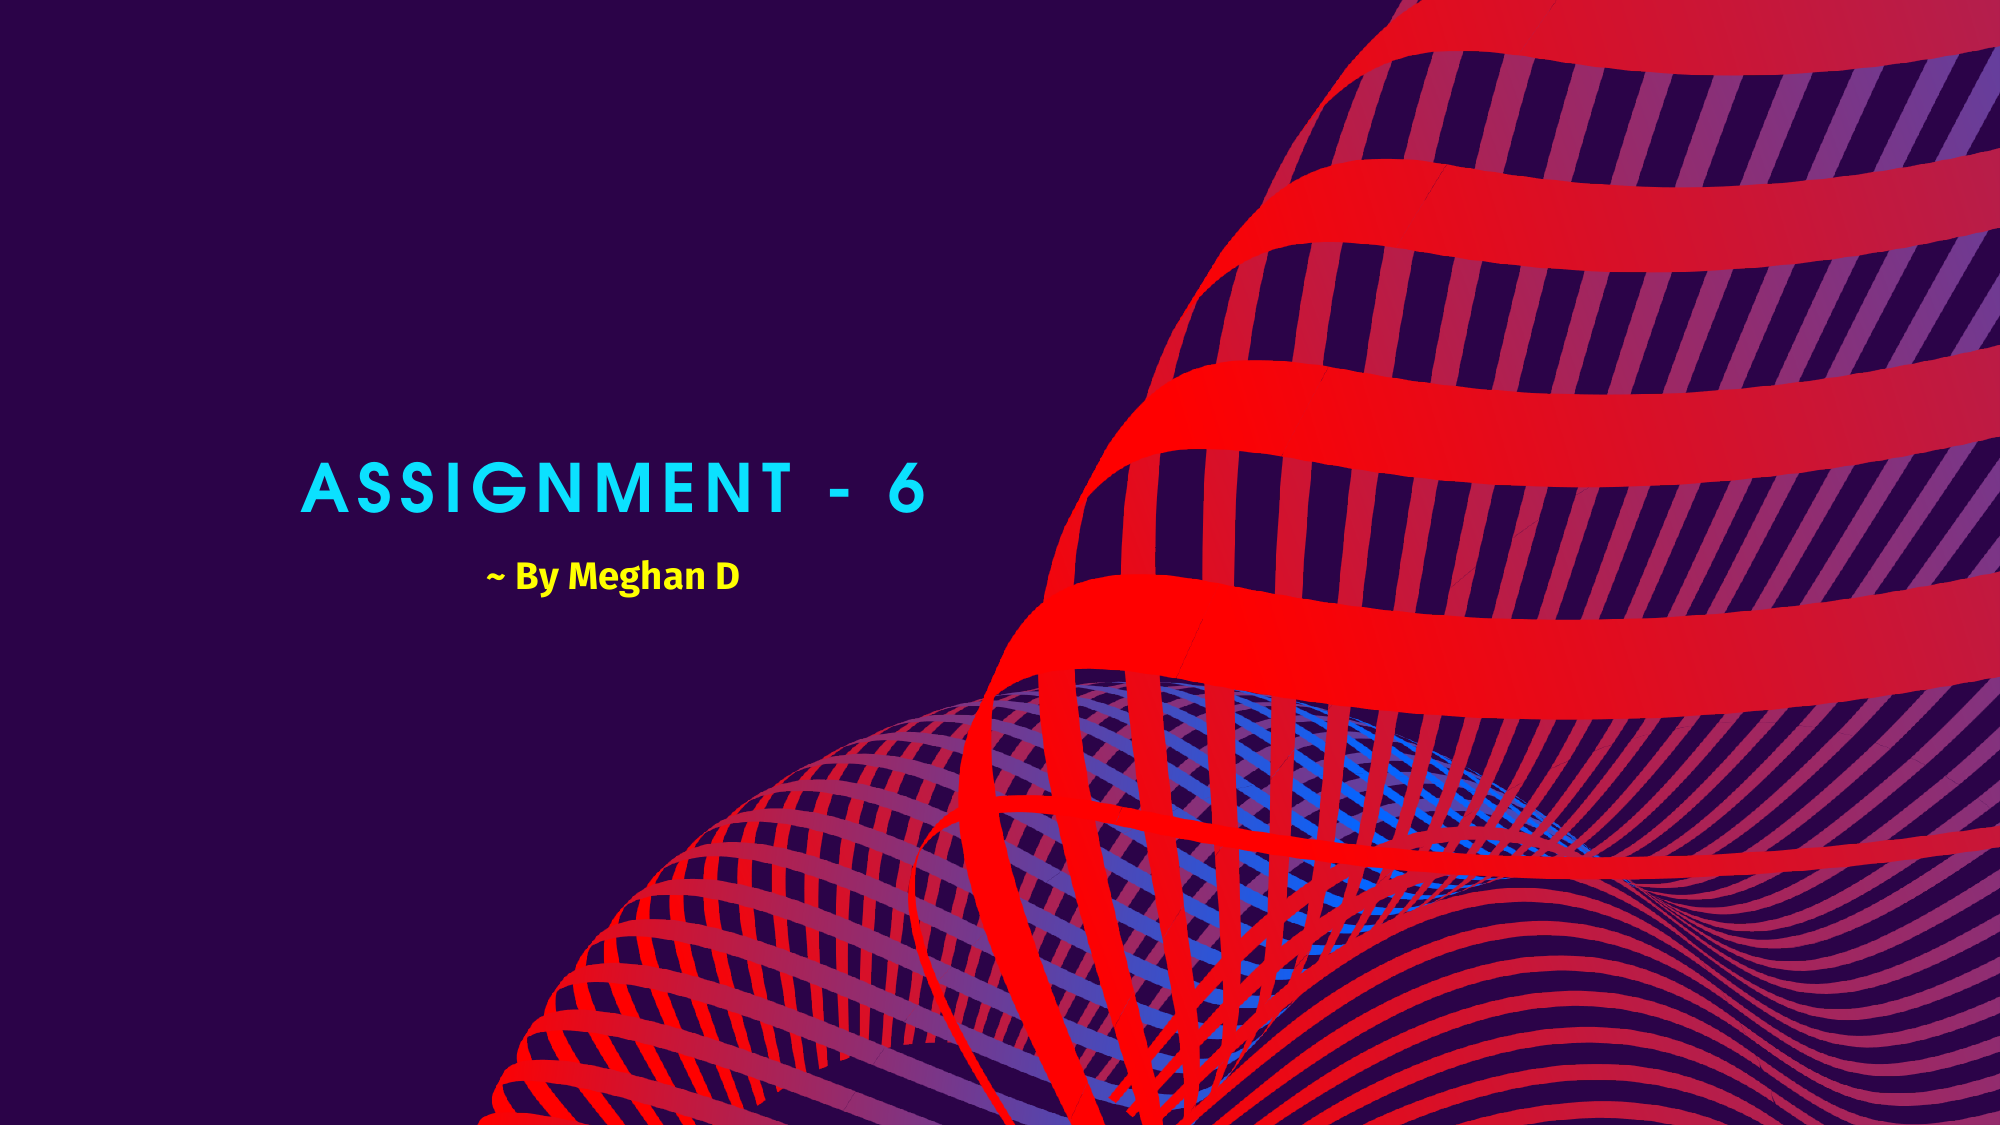

# ASSIGNMENT - 6
~ By Meghan D